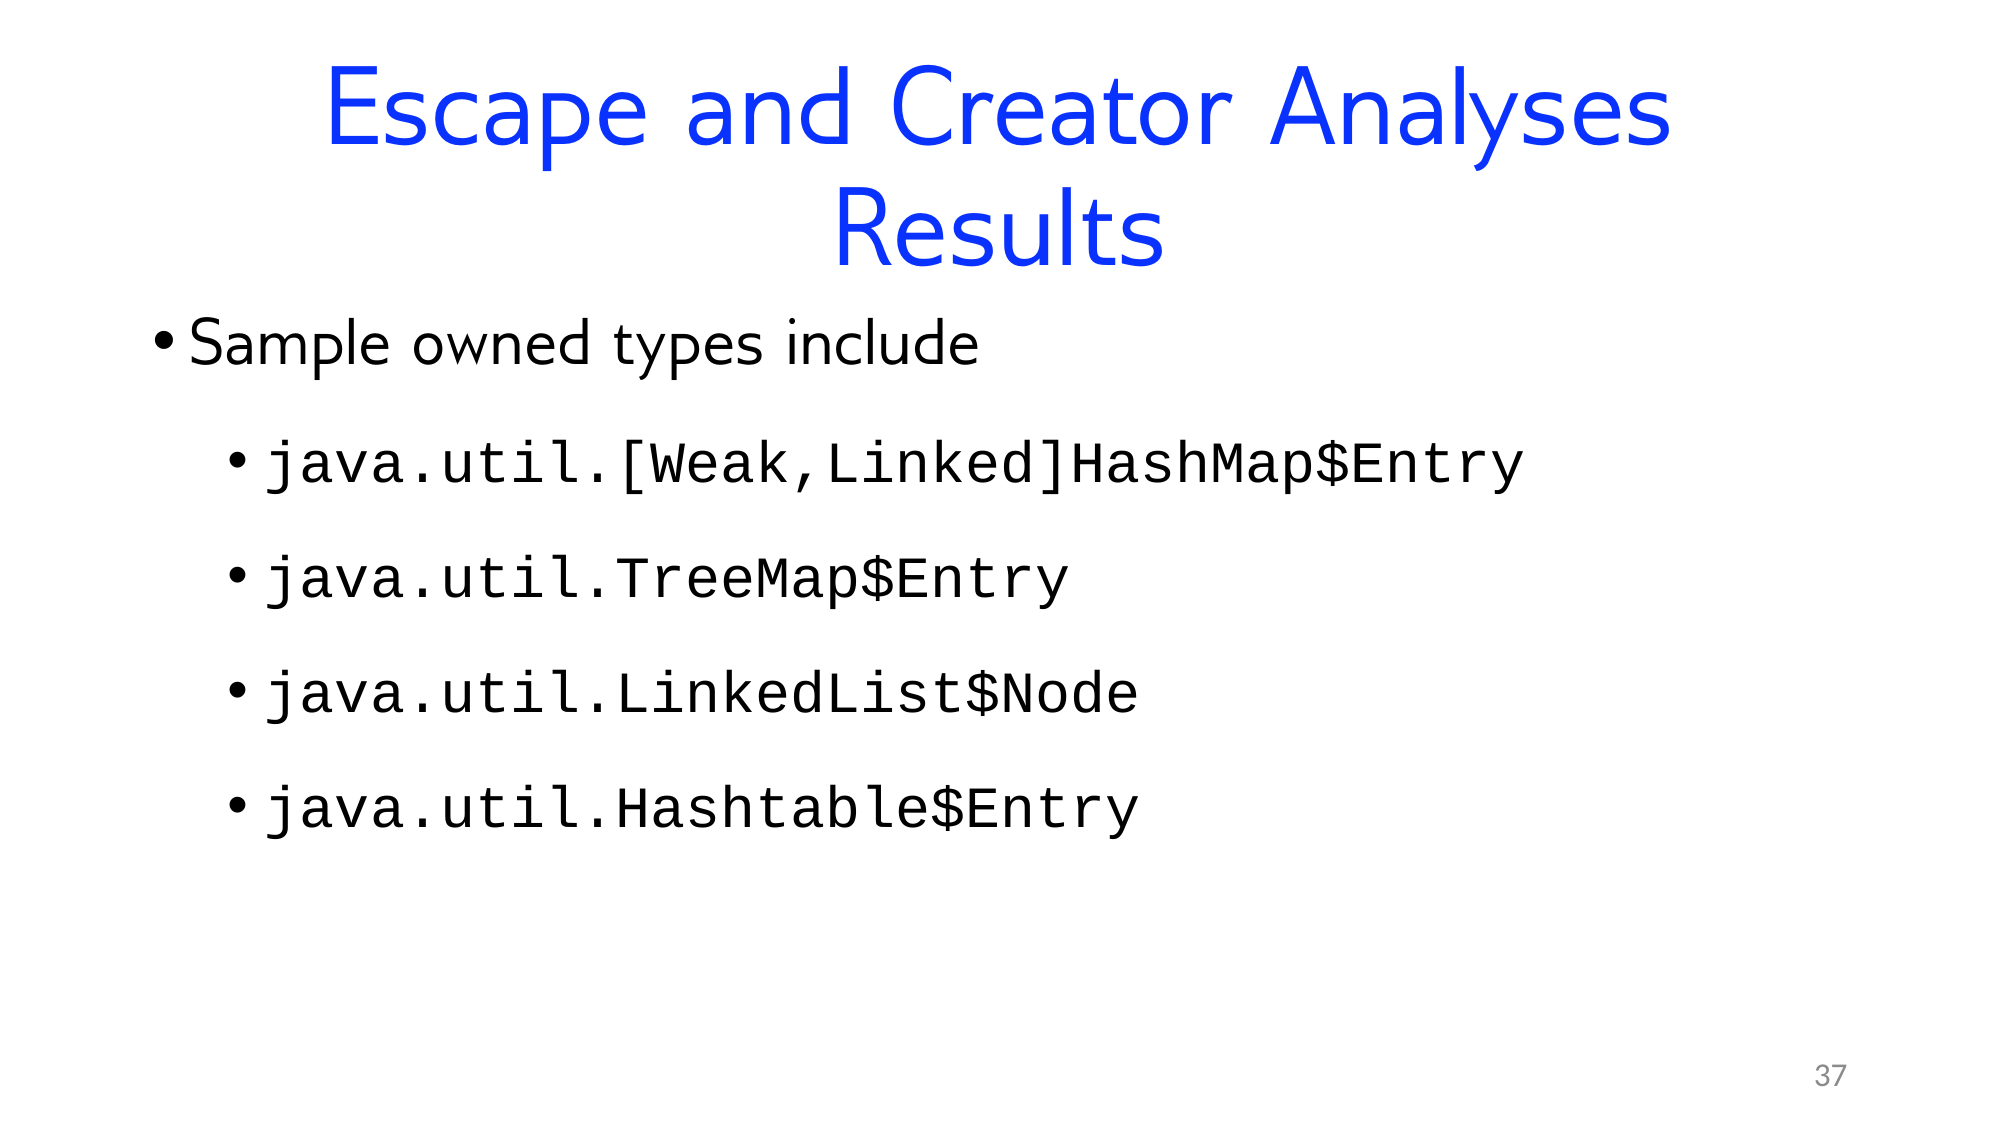

# Escape and Creator Analyses Results
Sample owned types include
java.util.[Weak,Linked]HashMap$Entry
java.util.TreeMap$Entry
java.util.LinkedList$Node
java.util.Hashtable$Entry

37